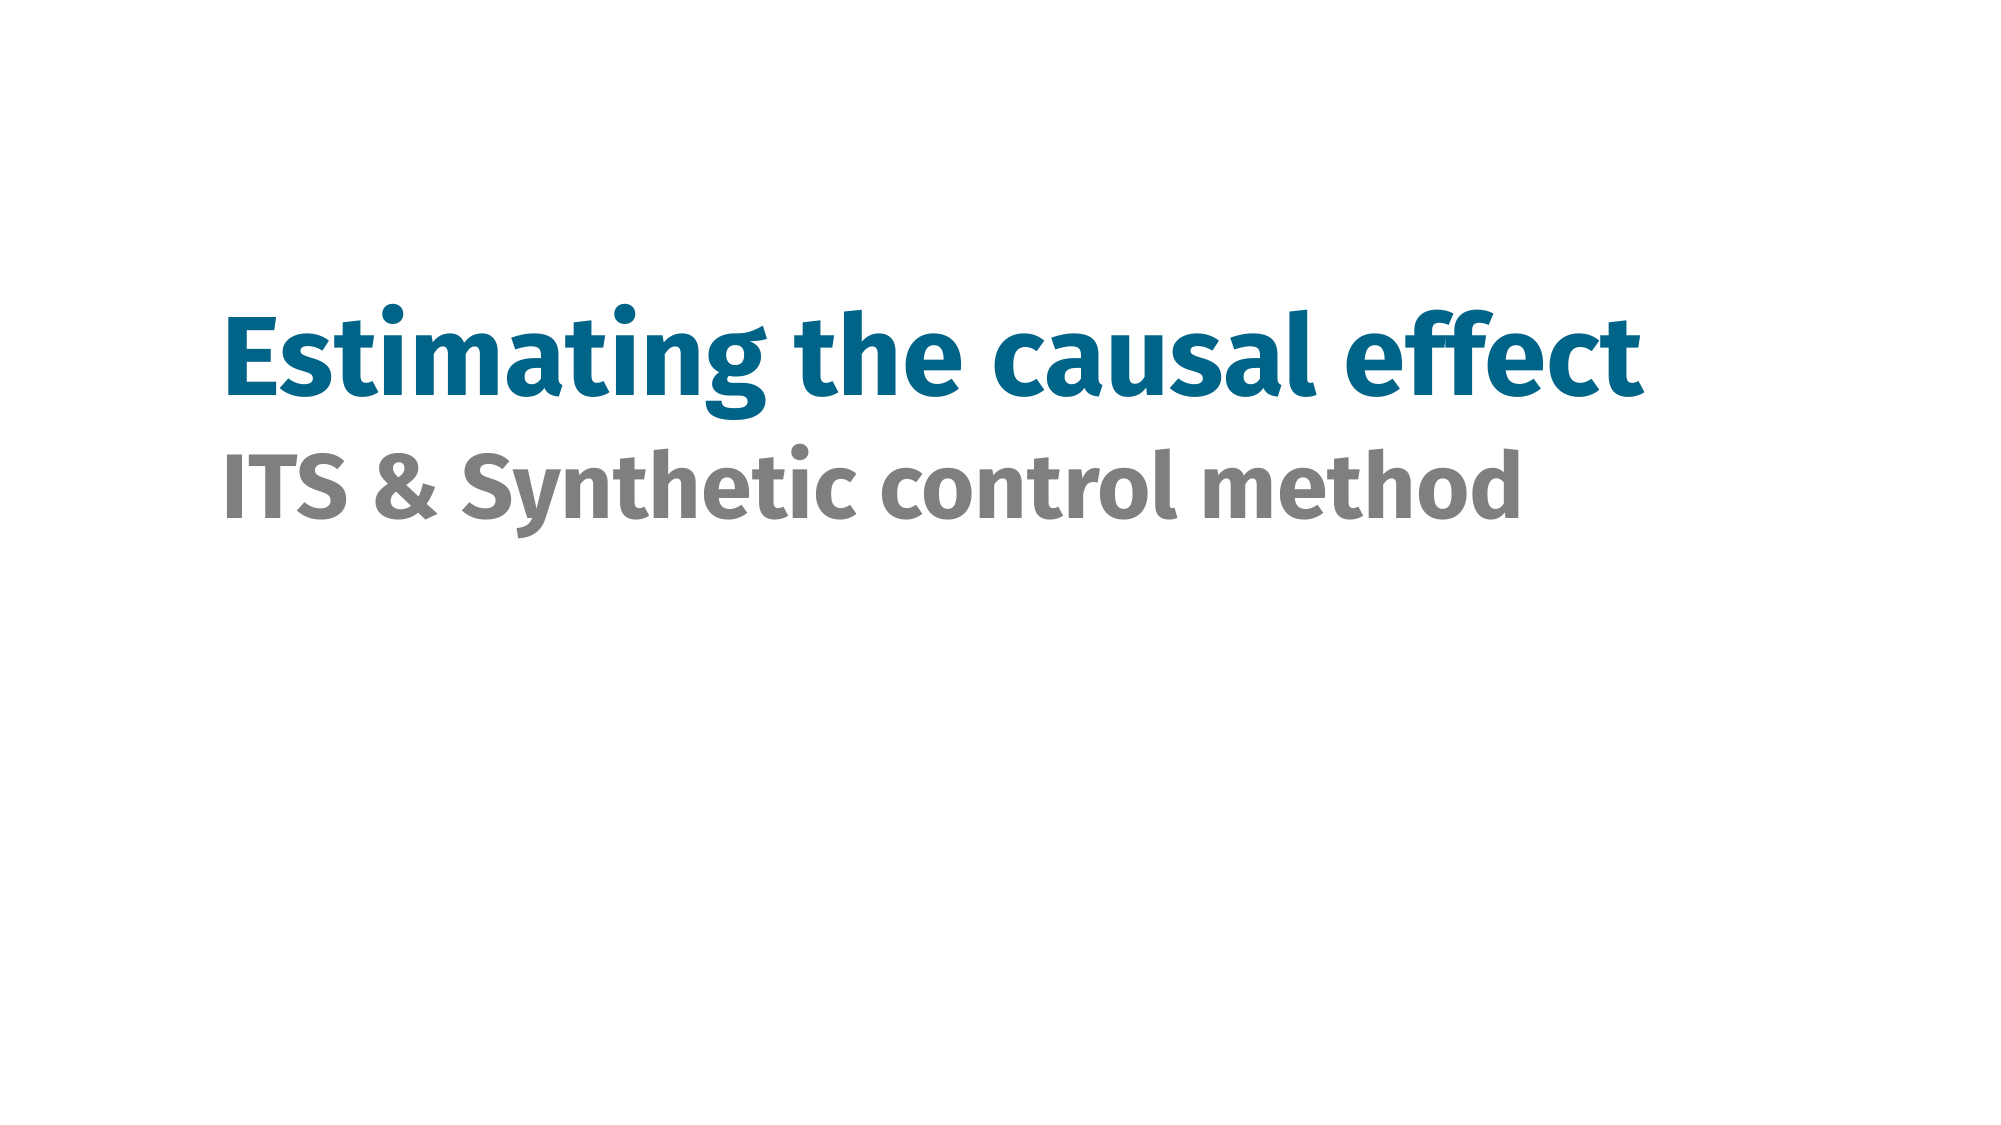

Estimating the causal effect
ITS & Synthetic control method